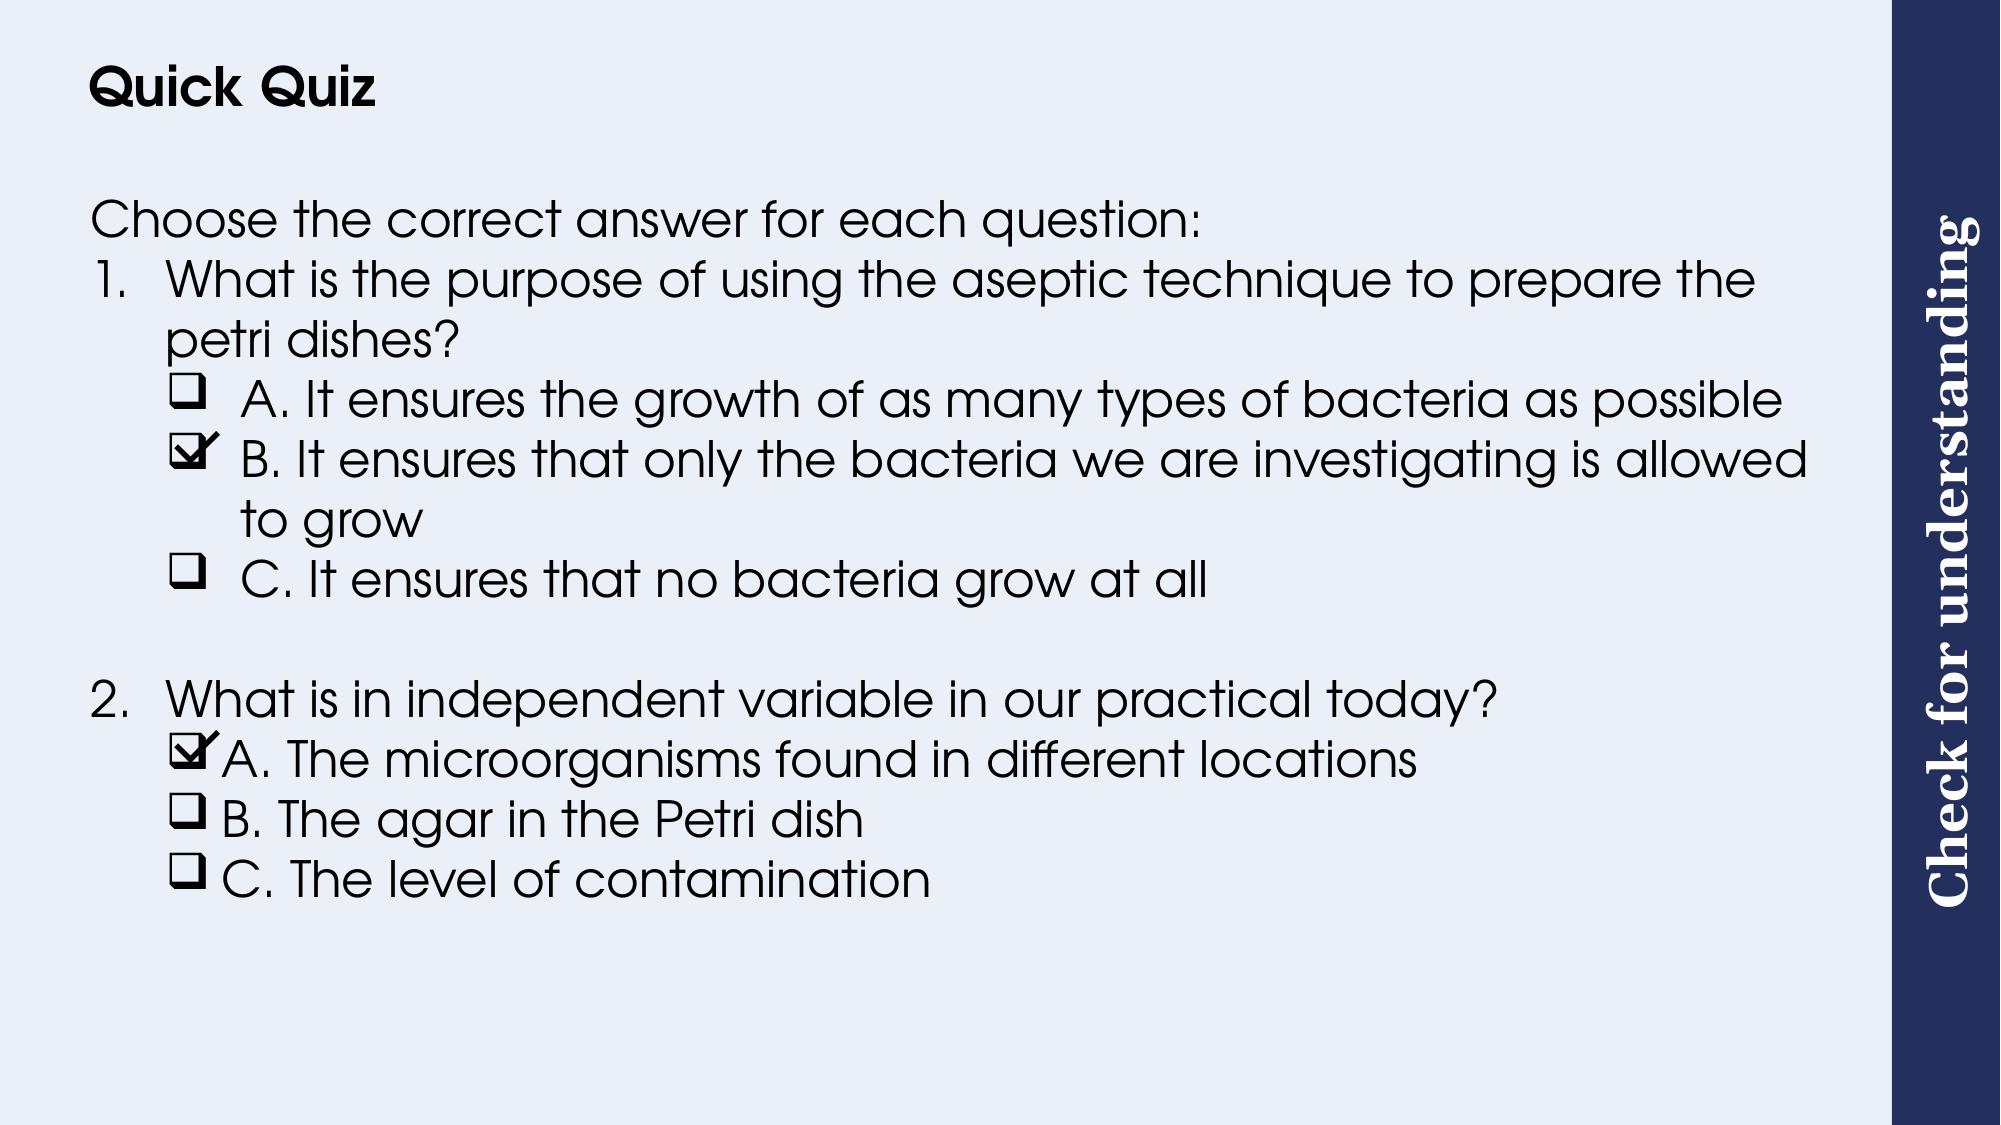

# Quick Quiz
Choose the correct answer for each question:
What is the purpose of using the aseptic technique to prepare the petri dishes?
A. It ensures the growth of as many types of bacteria as possible
B. It ensures that only the bacteria we are investigating is allowed to grow
C. It ensures that no bacteria grow at all

What is in independent variable in our practical today?
A. The microorganisms found in different locations
B. The agar in the Petri dish
C. The level of contamination

✓
✓